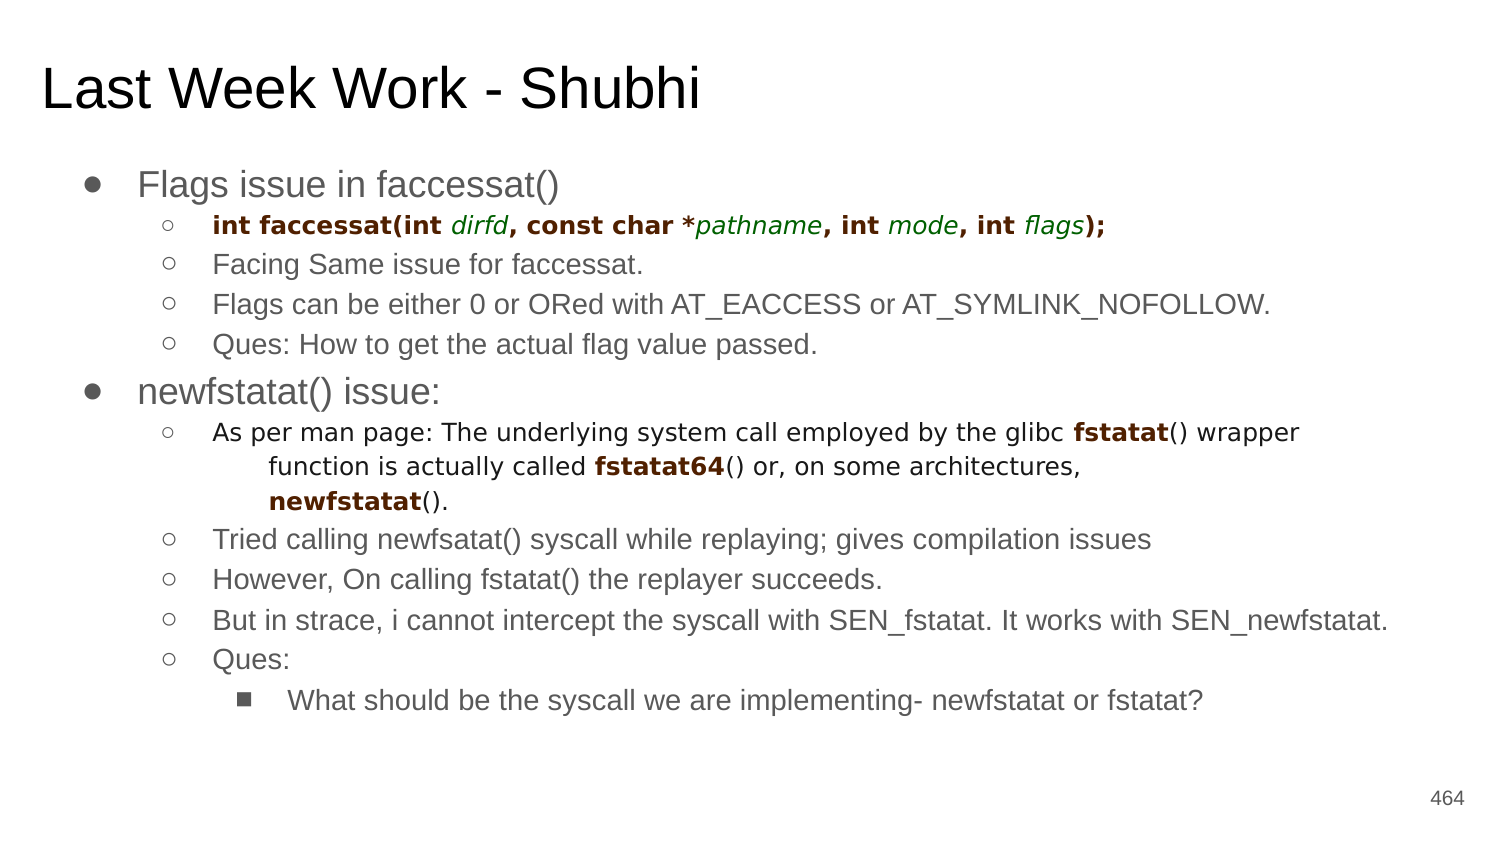

# Last Week Work - Shubhi
Flags issue in faccessat()
int faccessat(int dirfd, const char *pathname, int mode, int flags);
Facing Same issue for faccessat.
Flags can be either 0 or ORed with AT_EACCESS or AT_SYMLINK_NOFOLLOW.
Ques: How to get the actual flag value passed.
newfstatat() issue:
As per man page: The underlying system call employed by the glibc fstatat() wrapper
       function is actually called fstatat64() or, on some architectures,
       newfstatat().
Tried calling newfsatat() syscall while replaying; gives compilation issues
However, On calling fstatat() the replayer succeeds.
But in strace, i cannot intercept the syscall with SEN_fstatat. It works with SEN_newfstatat.
Ques:
What should be the syscall we are implementing- newfstatat or fstatat?
464